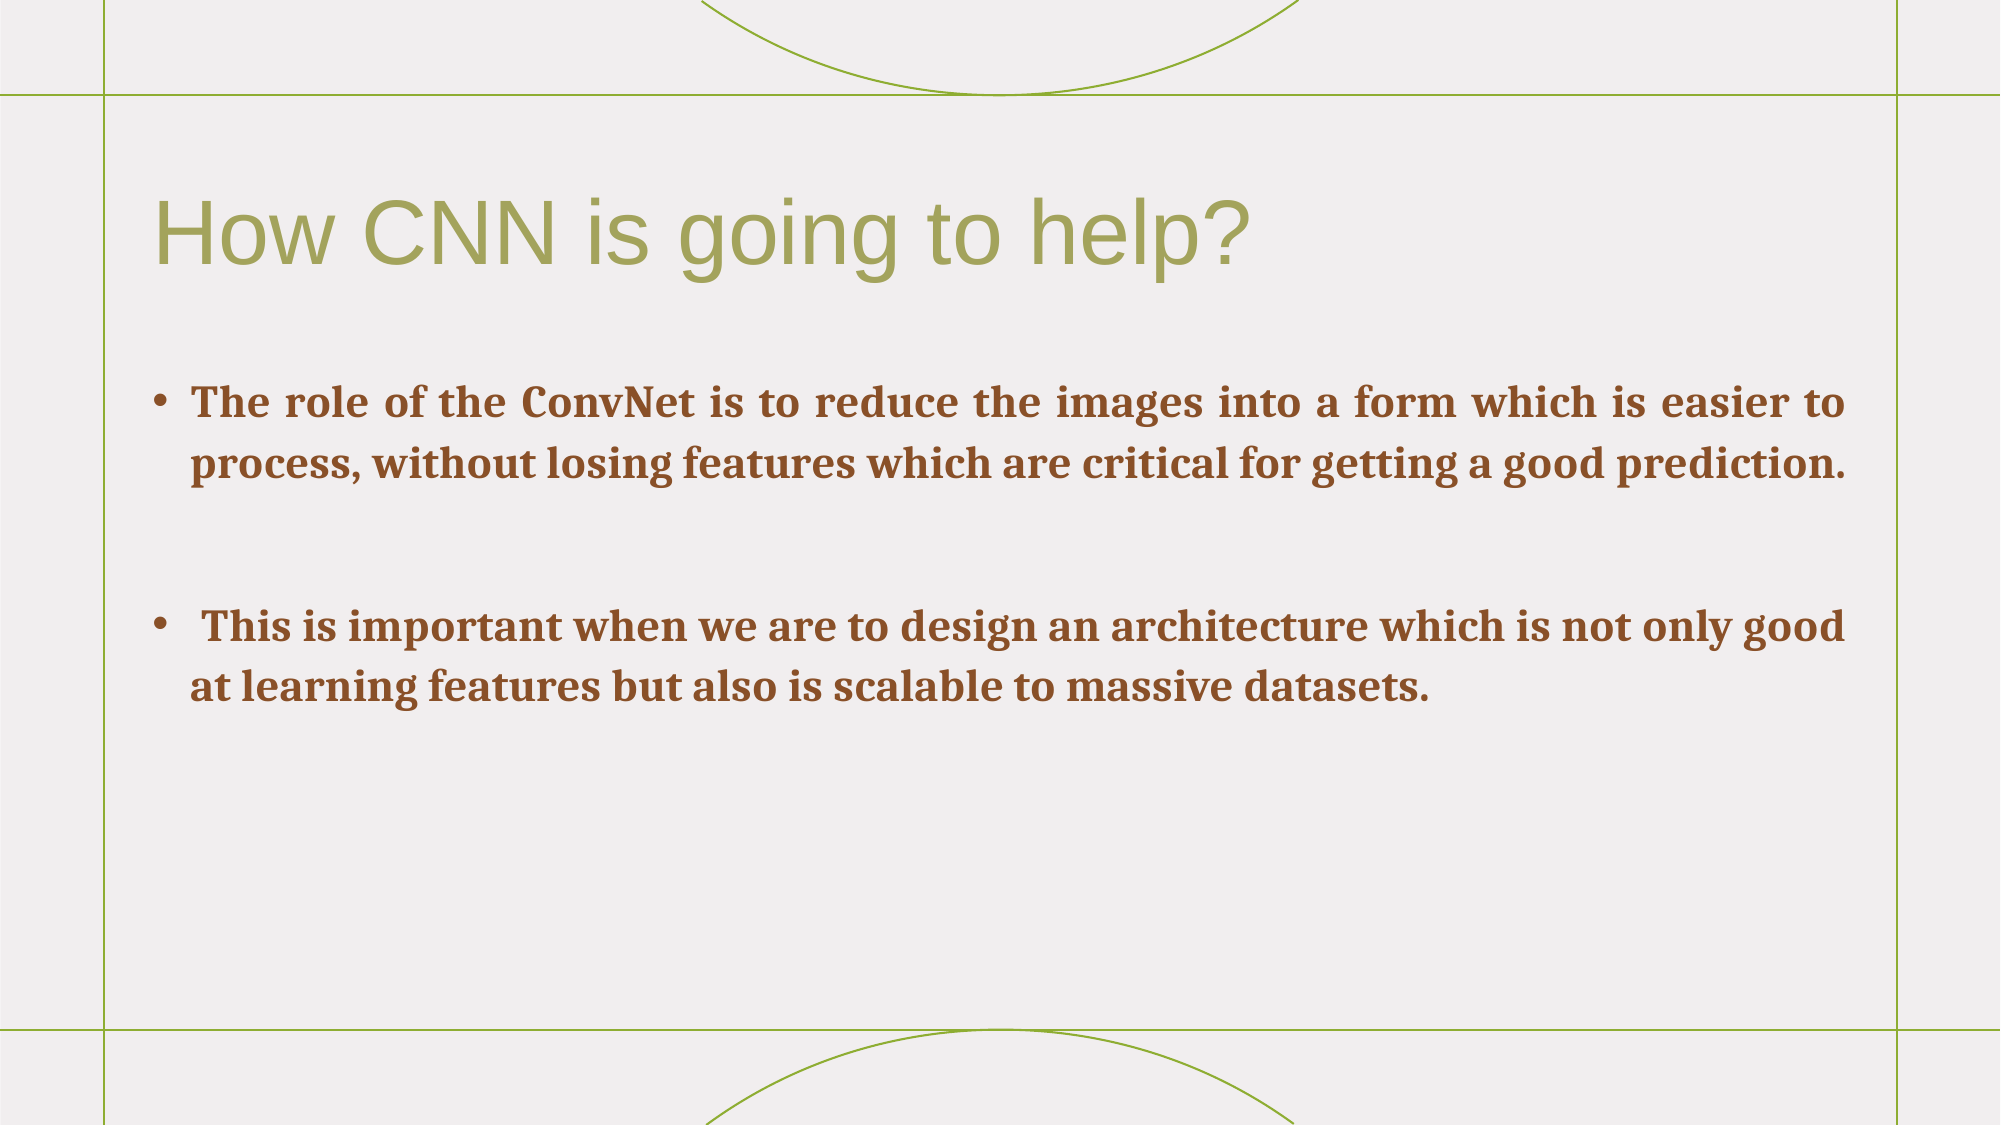

# How CNN is going to help?
The role of the ConvNet is to reduce the images into a form which is easier to process, without losing features which are critical for getting a good prediction.

 This is important when we are to design an architecture which is not only good at learning features but also is scalable to massive datasets.